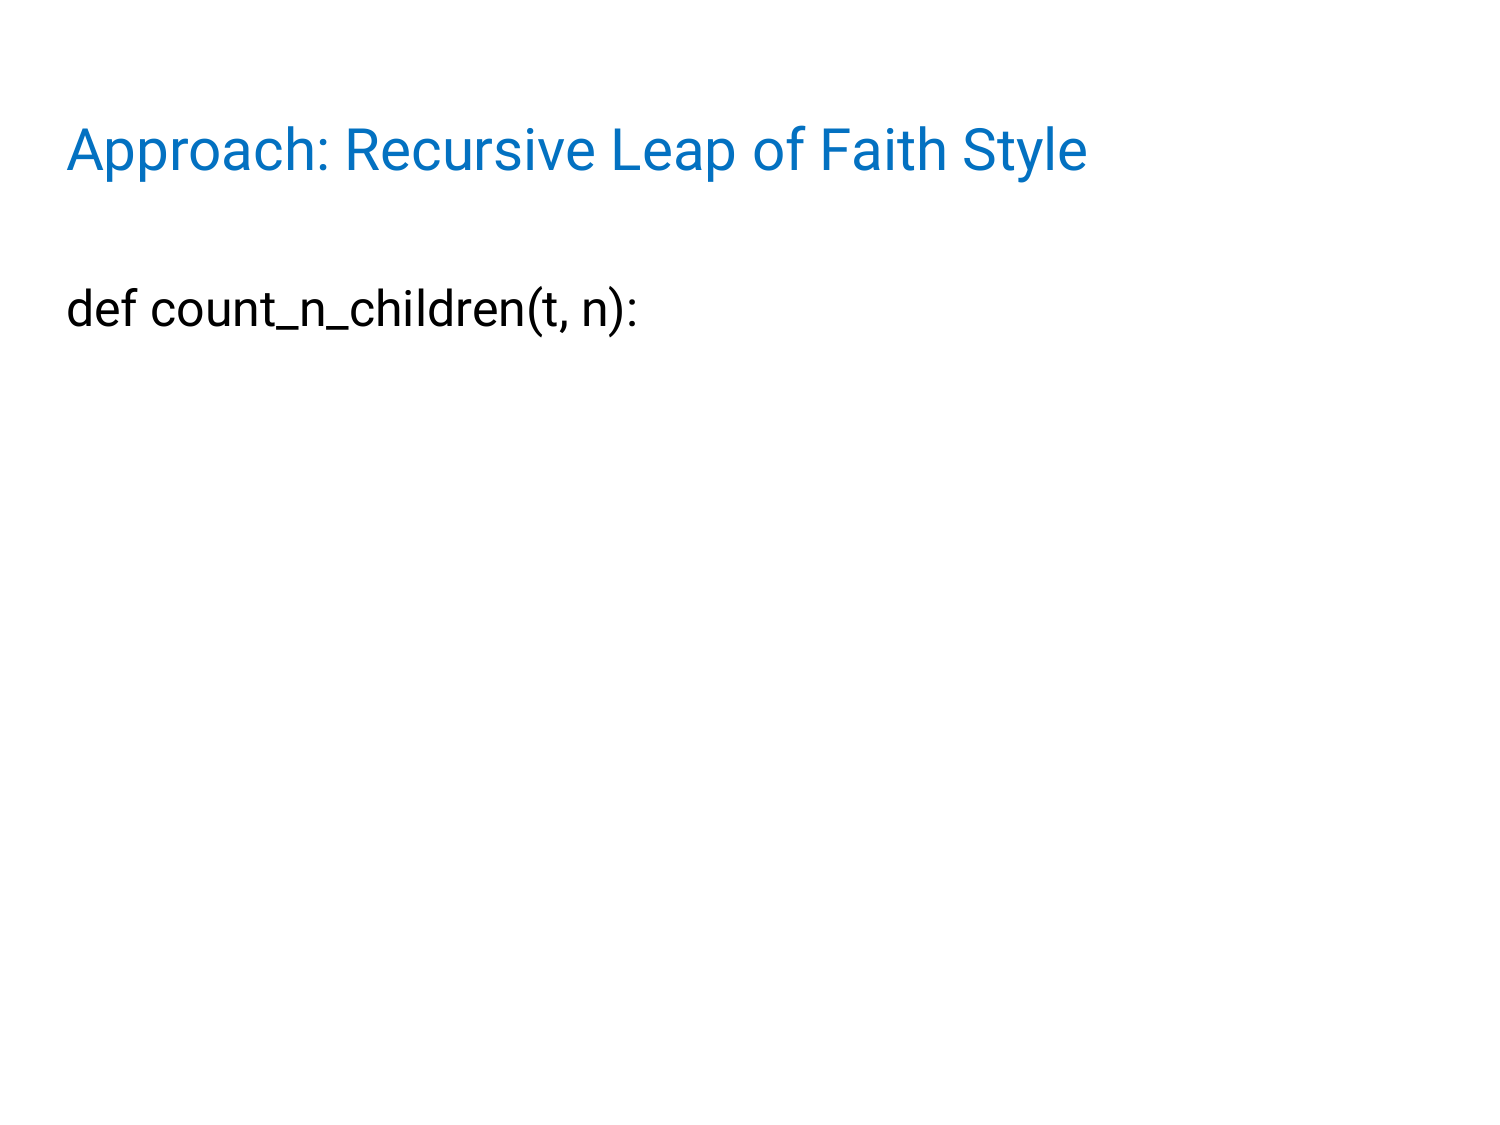

# Approach: Recursive Leap of Faith Style
def count_n_children(t, n):